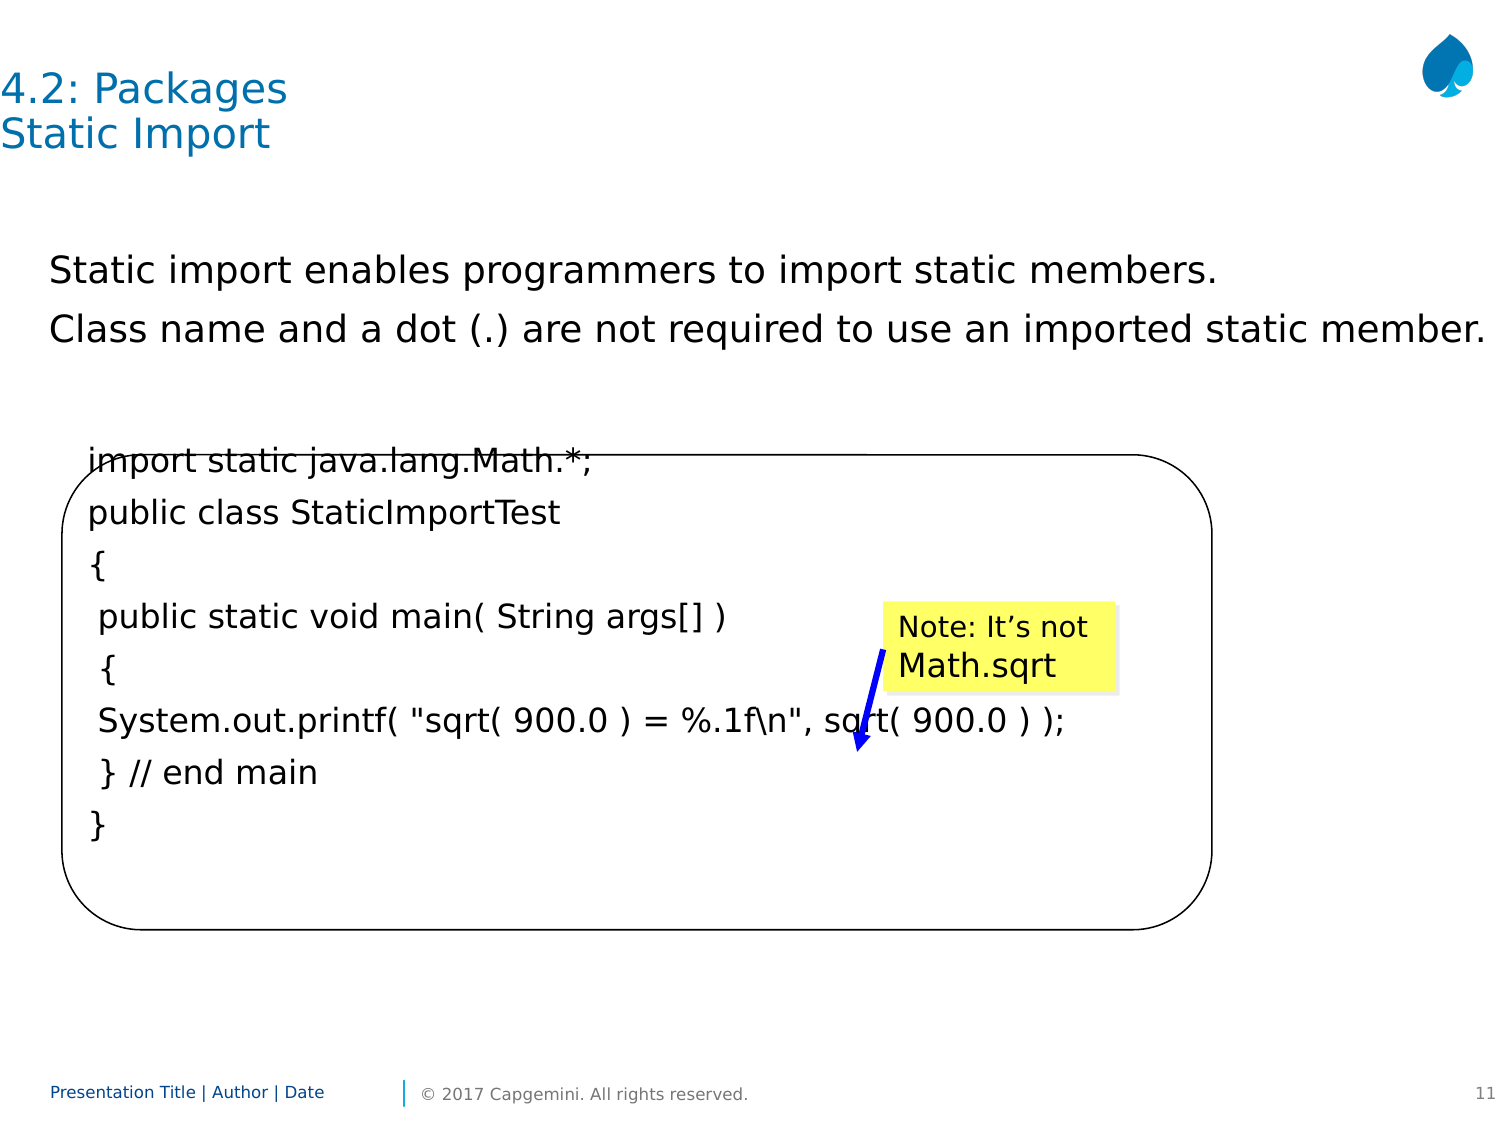

4.2: Packages
Static Import
Static import enables programmers to import static members.
Class name and a dot (.) are not required to use an imported static member.

	import static java.lang.Math.*;
public class StaticImportTest
{
 public static void main( String args[] )
 {
 System.out.printf( "sqrt( 900.0 ) = %.1f\n", sqrt( 900.0 ) );
 } // end main
}

Note: It’s not Math.sqrt